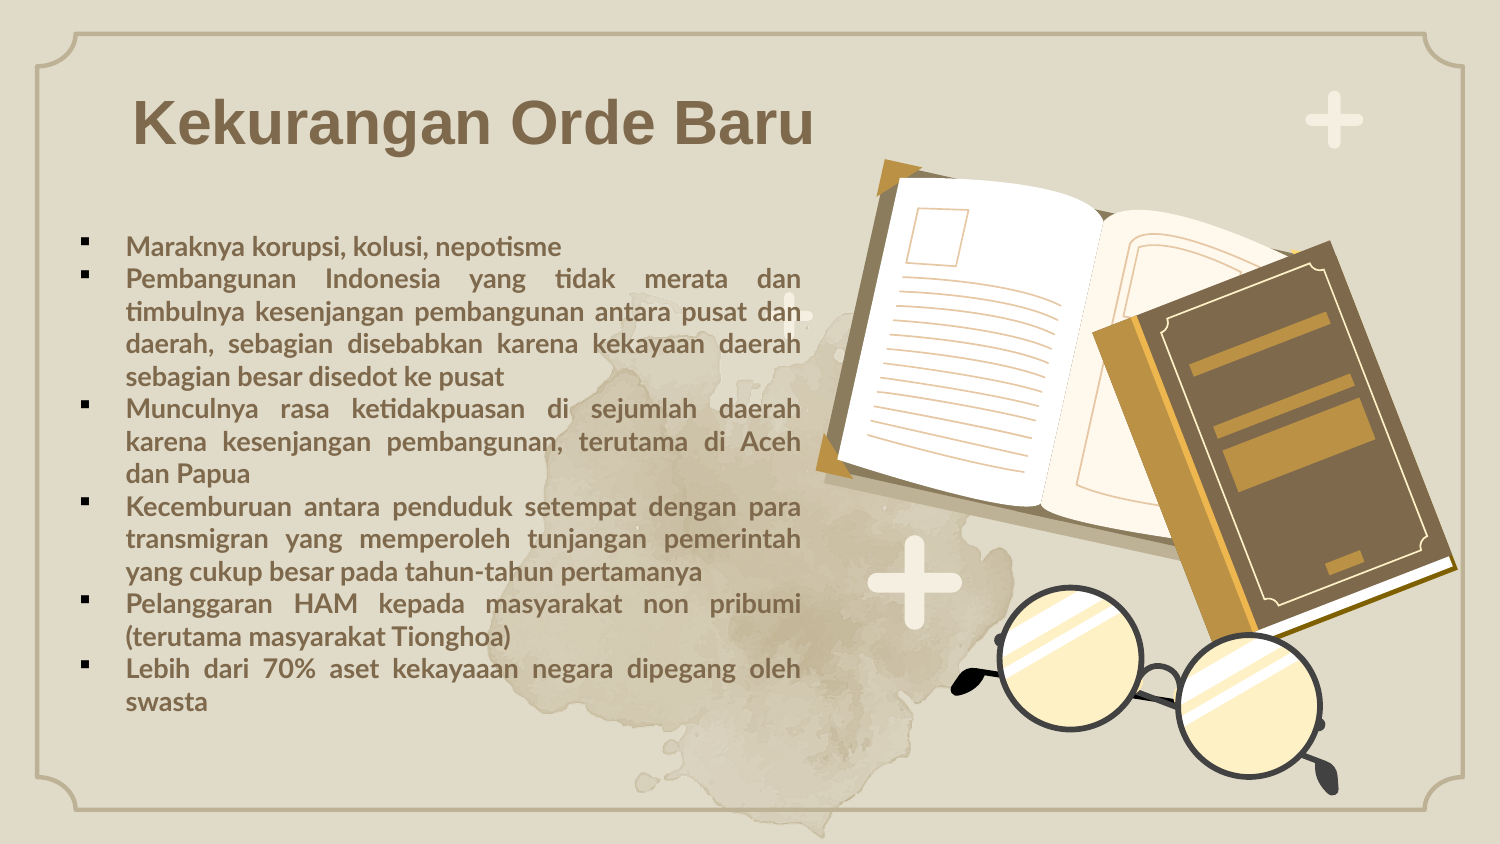

Kekurangan Orde Baru

Maraknya korupsi, kolusi, nepotisme
Pembangunan Indonesia yang tidak merata dan timbulnya kesenjangan pembangunan antara pusat dan daerah, sebagian disebabkan karena kekayaan daerah sebagian besar disedot ke pusat
Munculnya rasa ketidakpuasan di sejumlah daerah karena kesenjangan pembangunan, terutama di Aceh dan Papua
Kecemburuan antara penduduk setempat dengan para transmigran yang memperoleh tunjangan pemerintah yang cukup besar pada tahun-tahun pertamanya
Pelanggaran HAM kepada masyarakat non pribumi (terutama masyarakat Tionghoa)
Lebih dari 70% aset kekayaaan negara dipegang oleh swasta